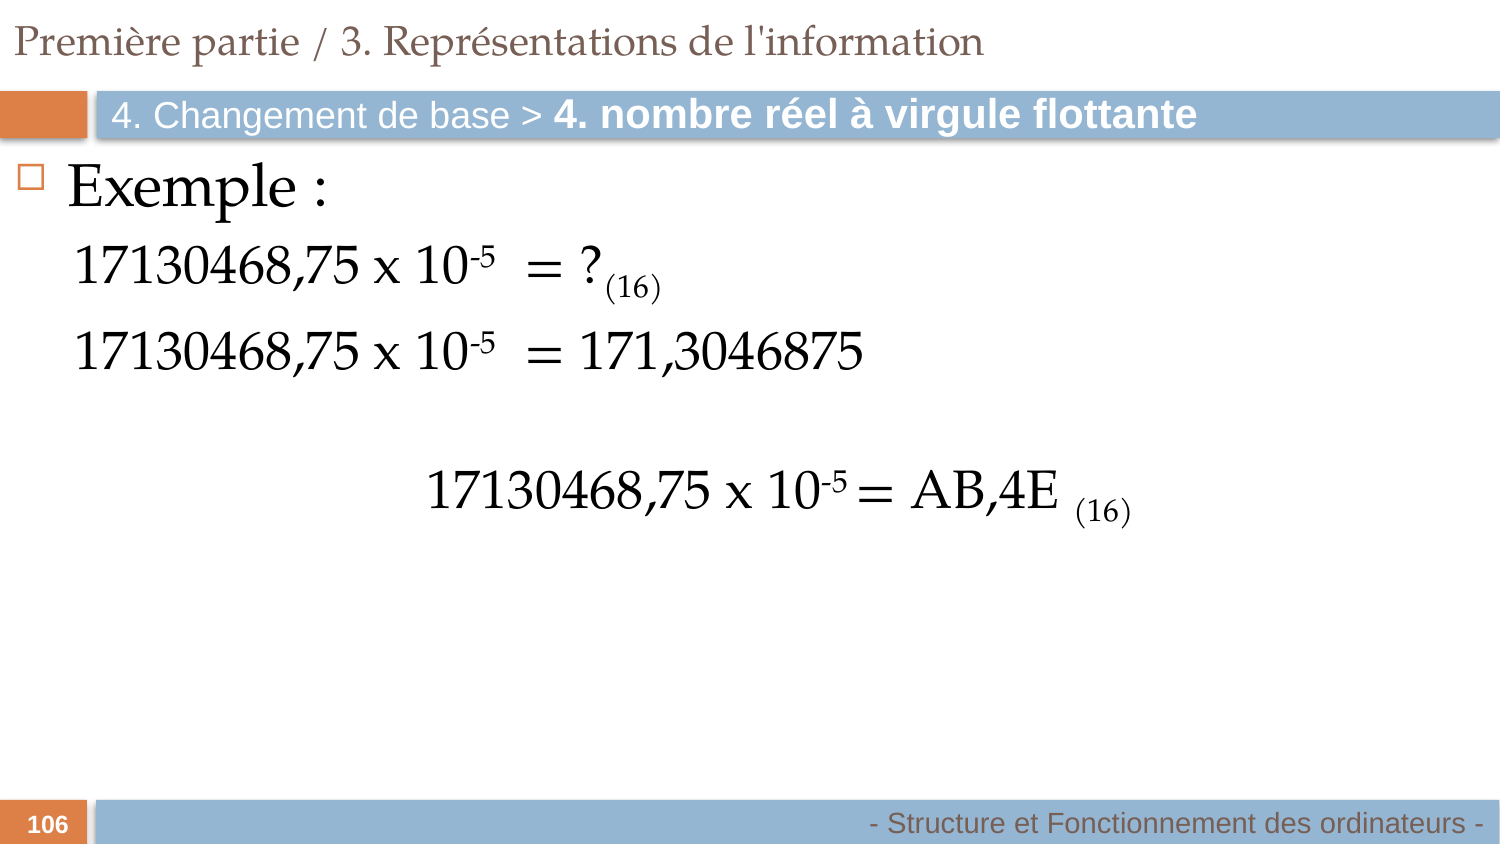

# Première partie / 3. Représentations de l'information
4. Changement de base > 4. nombre réel à virgule flottante
Exemple :
17130468,75 x 10-5 	= ?(16)
17130468,75 x 10-5 	= 171,3046875

17130468,75 x 10-5 = AB,4E (16)

- Structure et Fonctionnement des ordinateurs -